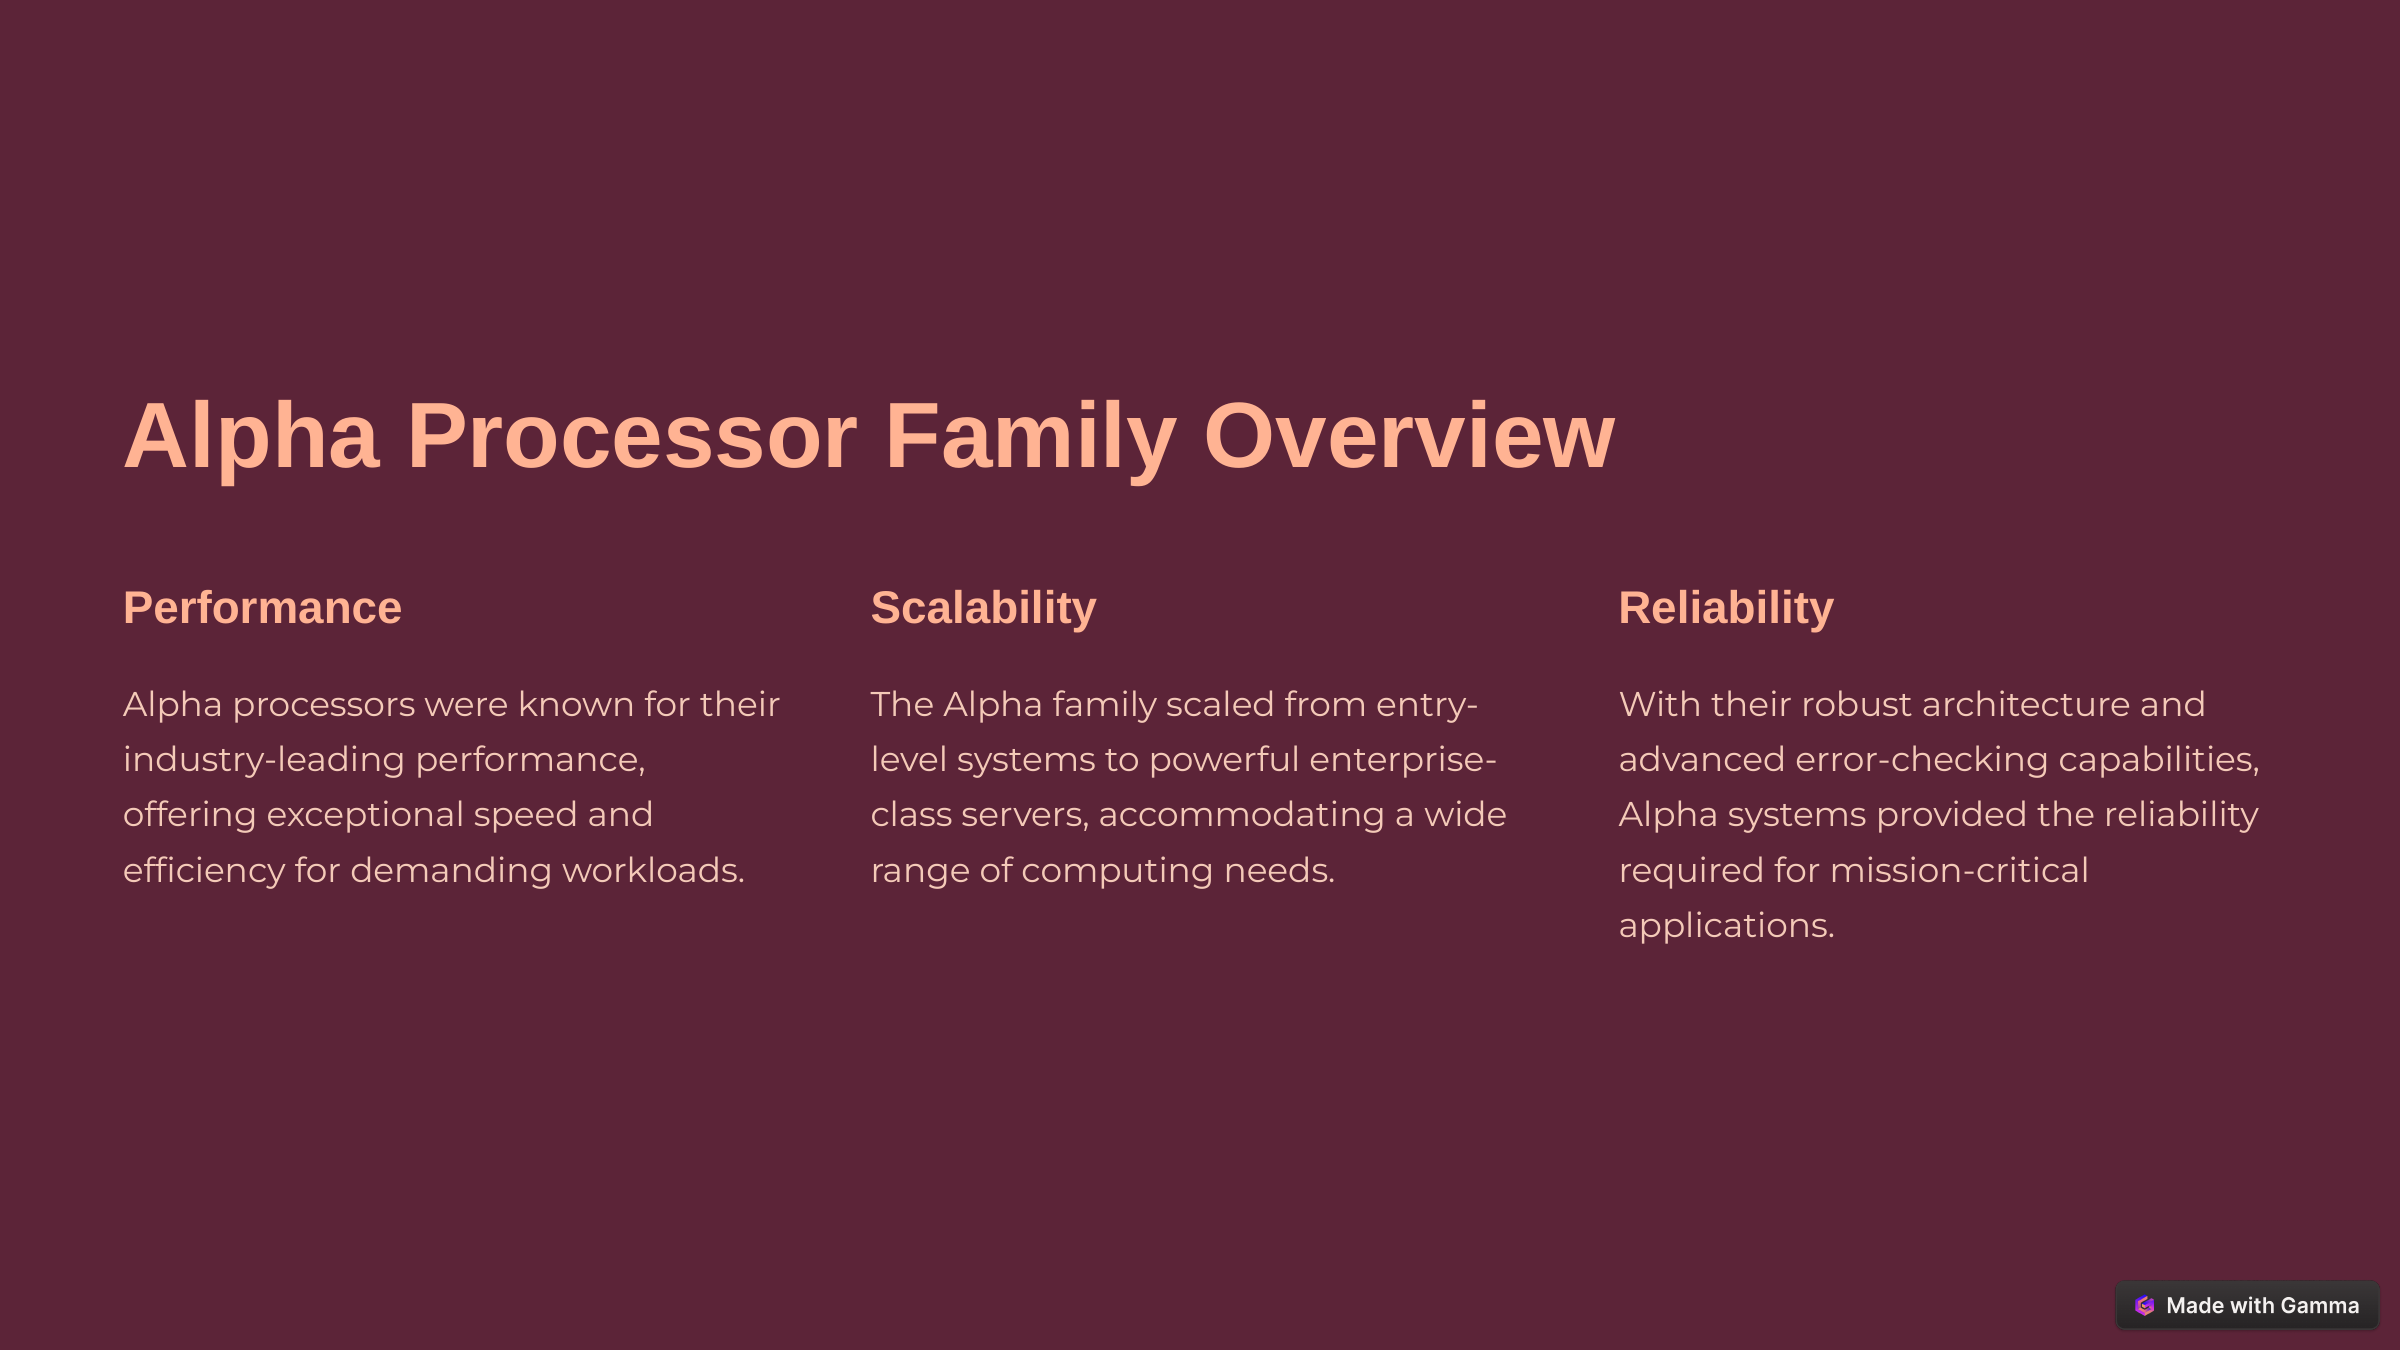

Alpha Processor Family Overview
Performance
Scalability
Reliability
Alpha processors were known for their industry-leading performance, offering exceptional speed and efficiency for demanding workloads.
The Alpha family scaled from entry-level systems to powerful enterprise-class servers, accommodating a wide range of computing needs.
With their robust architecture and advanced error-checking capabilities, Alpha systems provided the reliability required for mission-critical applications.